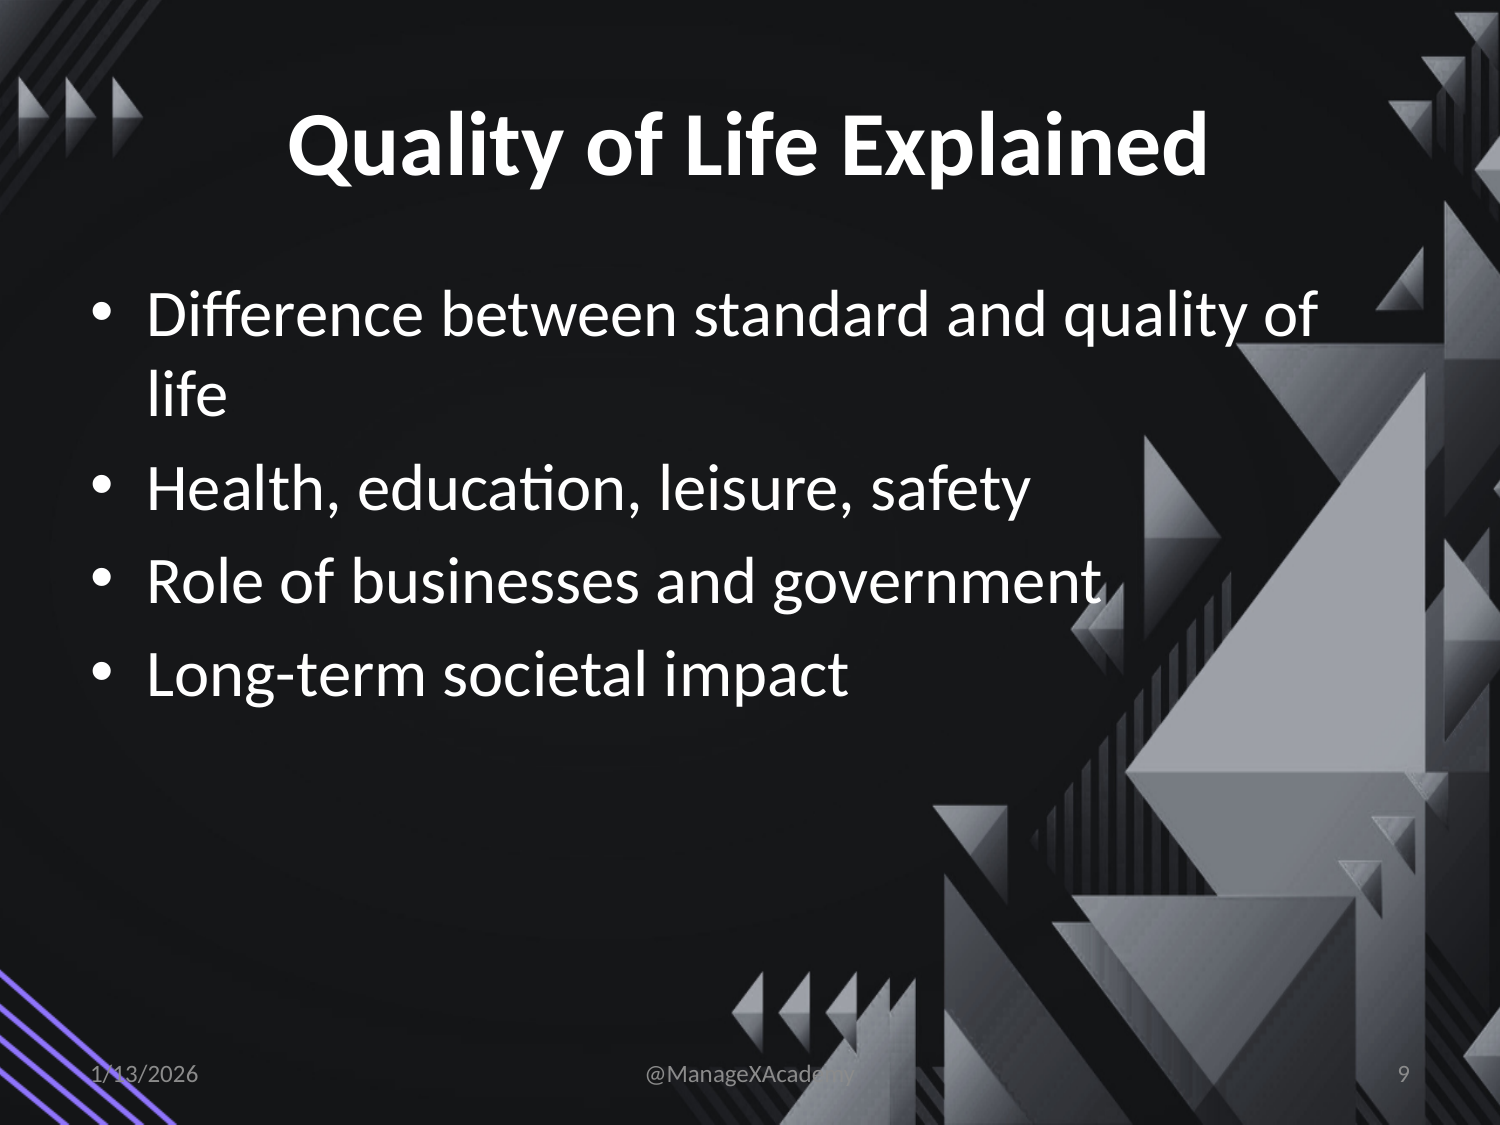

# Quality of Life Explained
Difference between standard and quality of life
Health, education, leisure, safety
Role of businesses and government
Long-term societal impact

1/13/2026
@ManageXAcademy
9